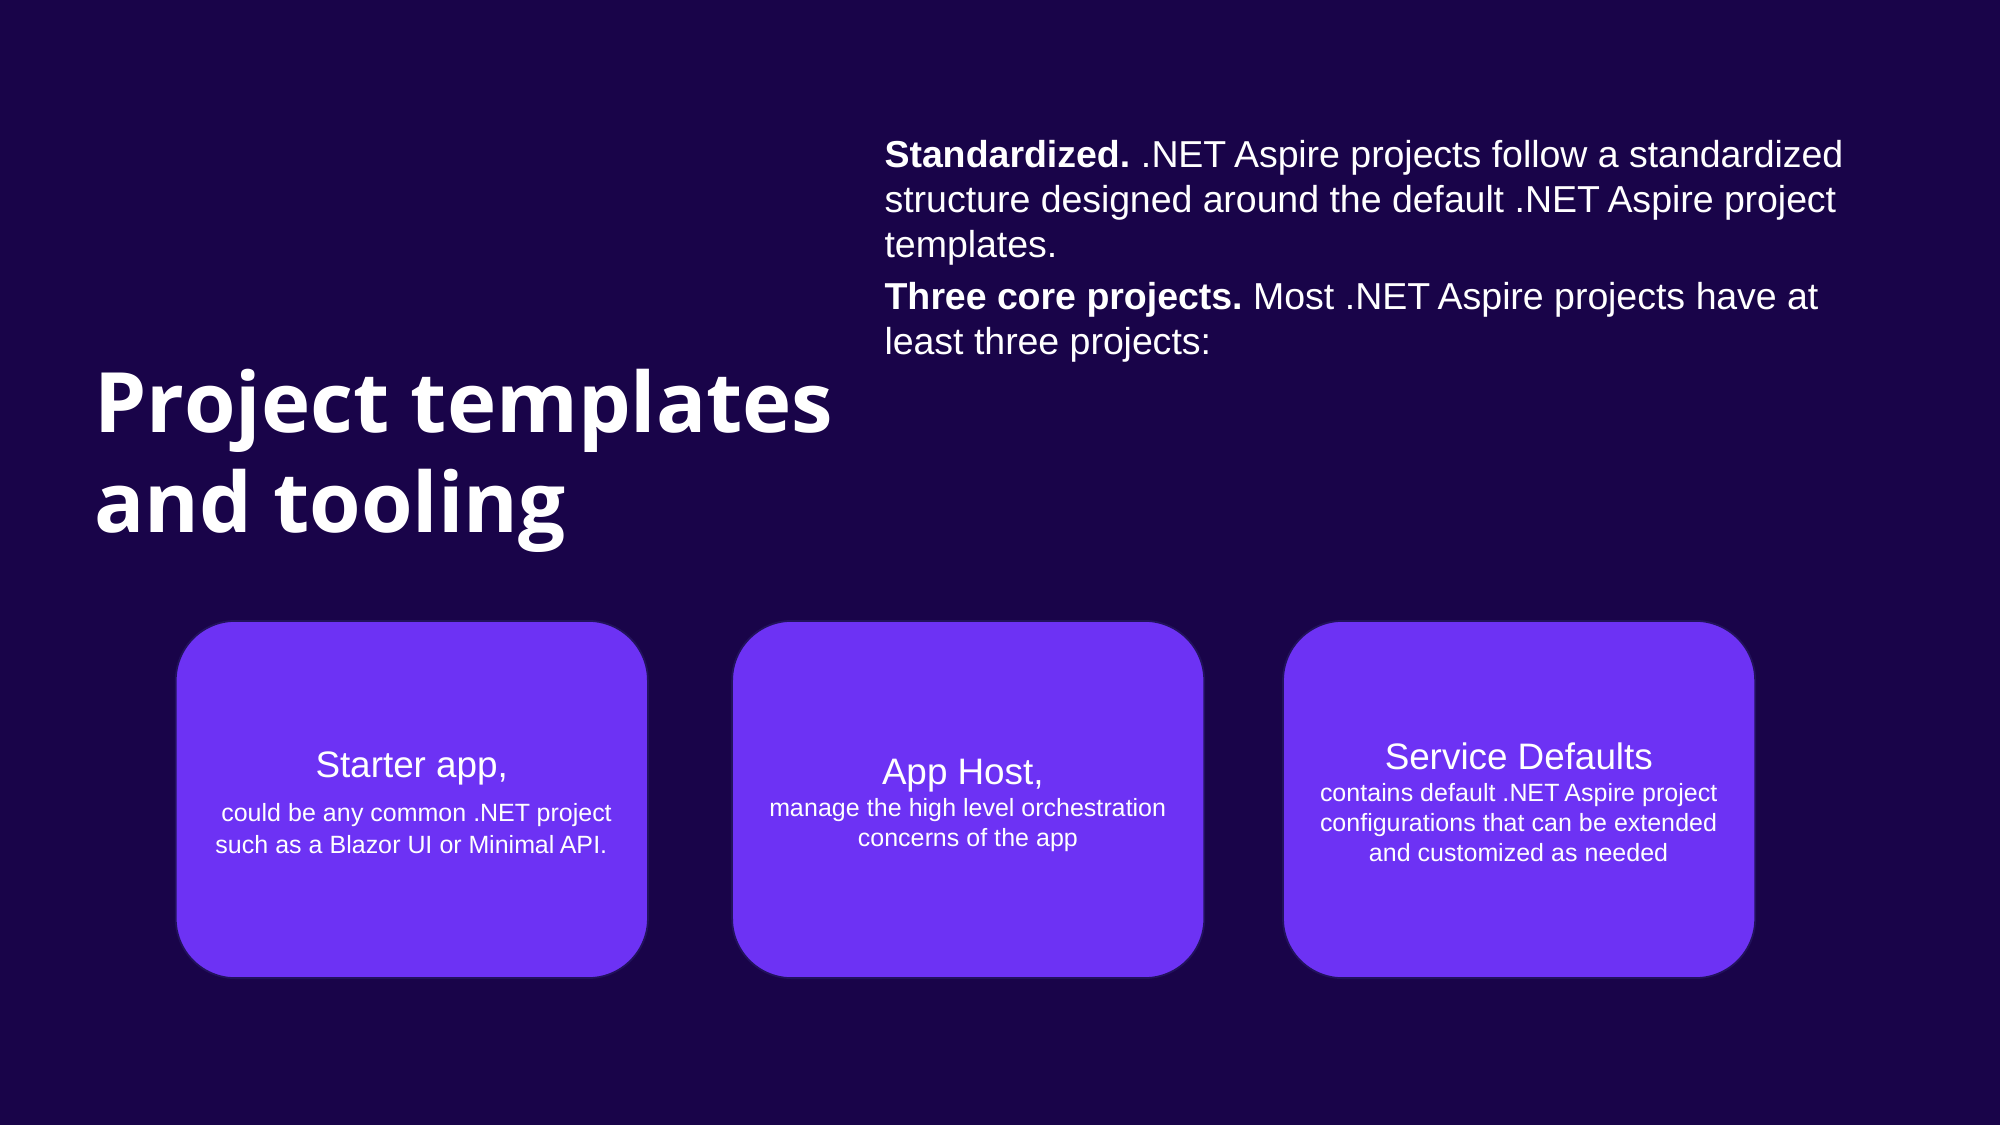

Standardized. .NET Aspire projects follow a standardized structure designed around the default .NET Aspire project templates.
Three core projects. Most .NET Aspire projects have at least three projects:

# Project templates and tooling
Starter app,
 could be any common .NET project such as a Blazor UI or Minimal API.
App Host,
manage the high level orchestration concerns of the app
Service Defaults
contains default .NET Aspire project configurations that can be extended and customized as needed